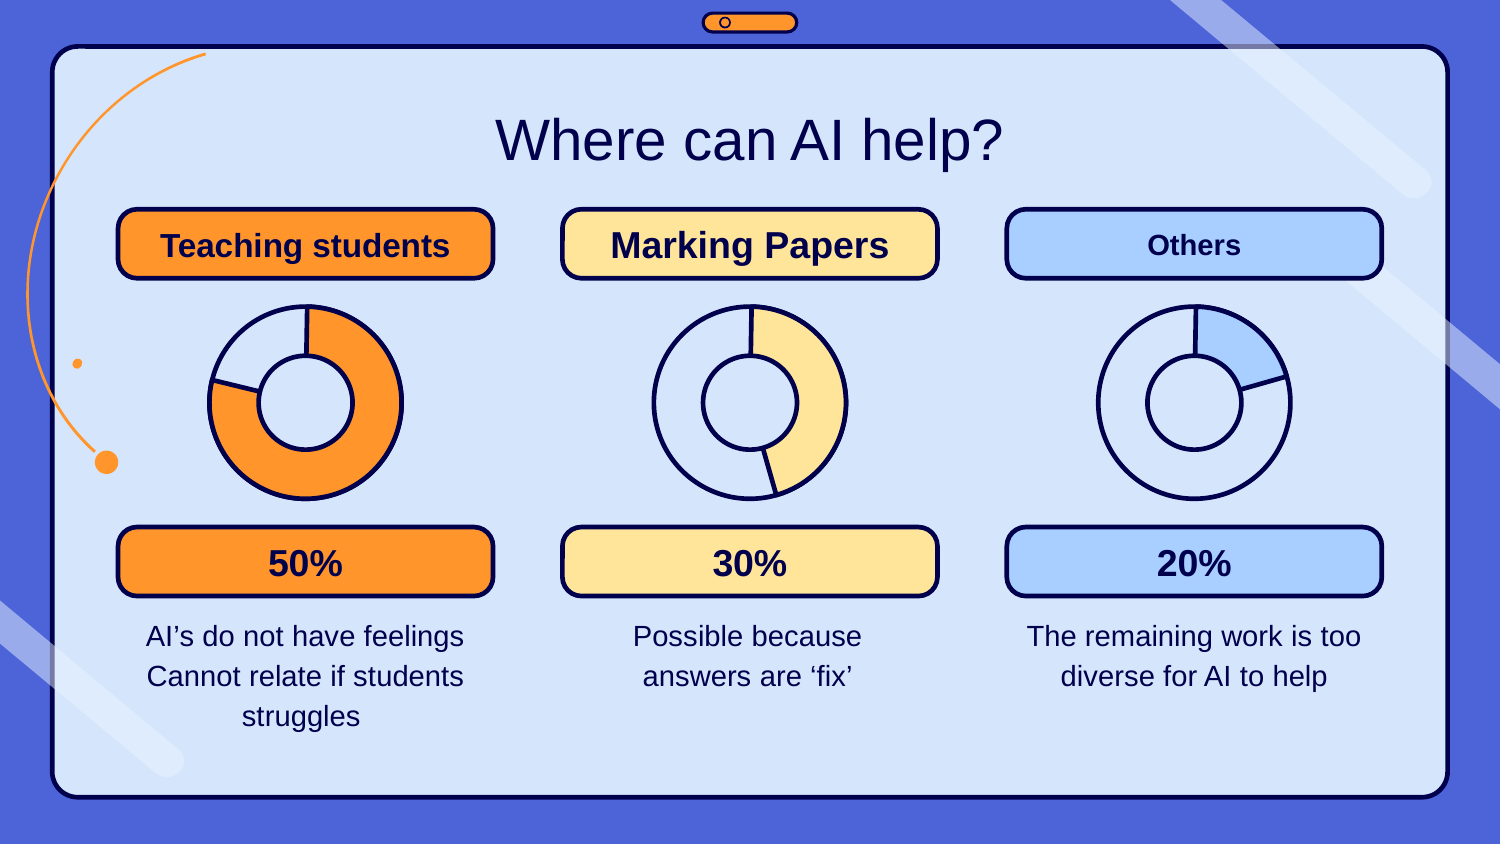

# Where can AI help?
Teaching students
50%
AI’s do not have feelings
Cannot relate if students struggles
Marking Papers
30%
Possible because answers are ‘fix’
Others
20%
The remaining work is too diverse for AI to help